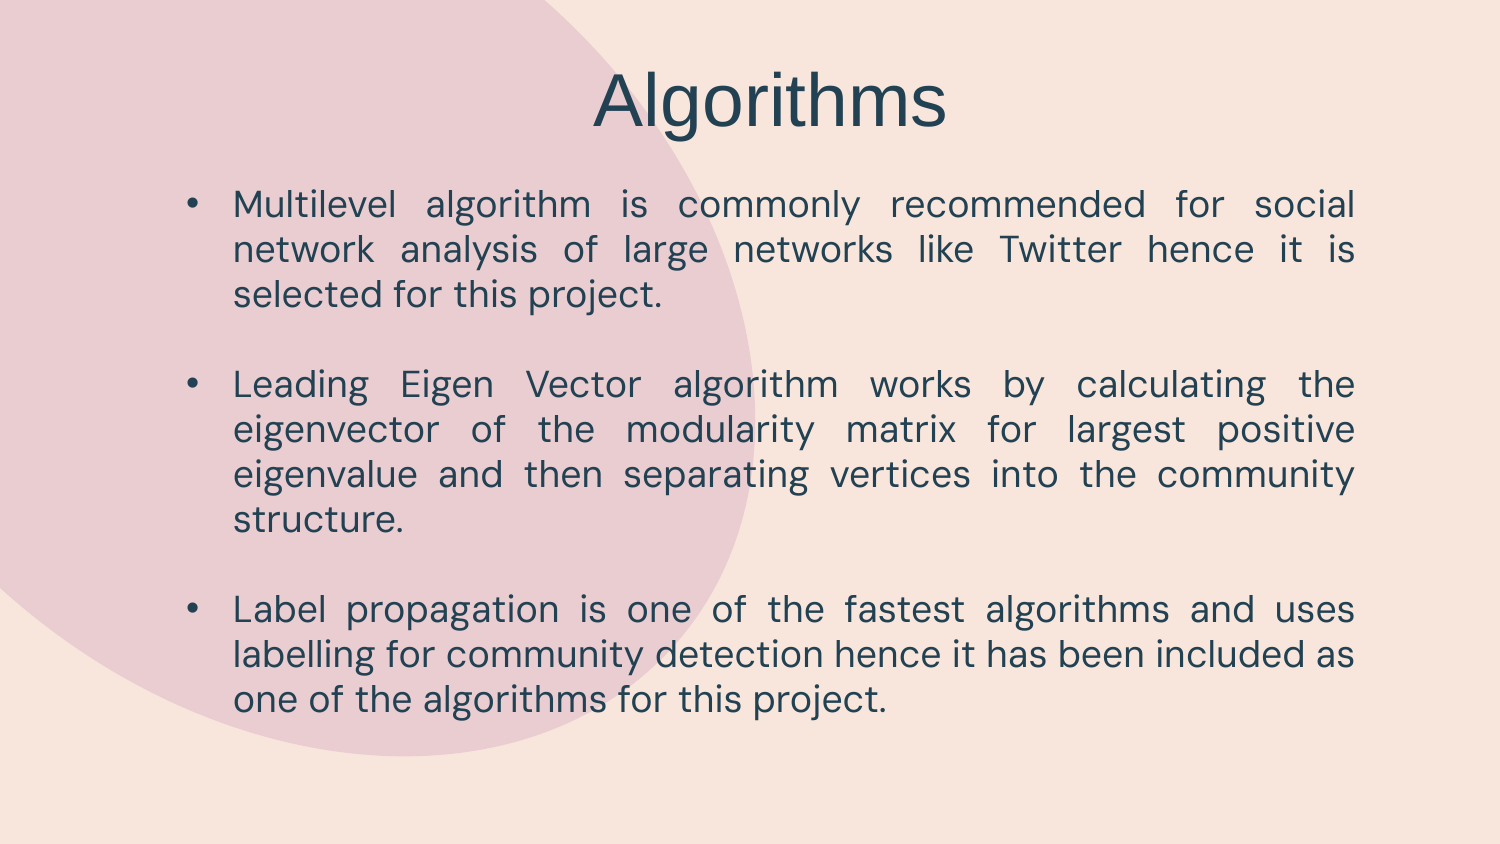

# Algorithms
Multilevel algorithm is commonly recommended for social network analysis of large networks like Twitter hence it is selected for this project.

Leading Eigen Vector algorithm works by calculating the eigenvector of the modularity matrix for largest positive eigenvalue and then separating vertices into the community structure.

Label propagation is one of the fastest algorithms and uses labelling for community detection hence it has been included as one of the algorithms for this project.